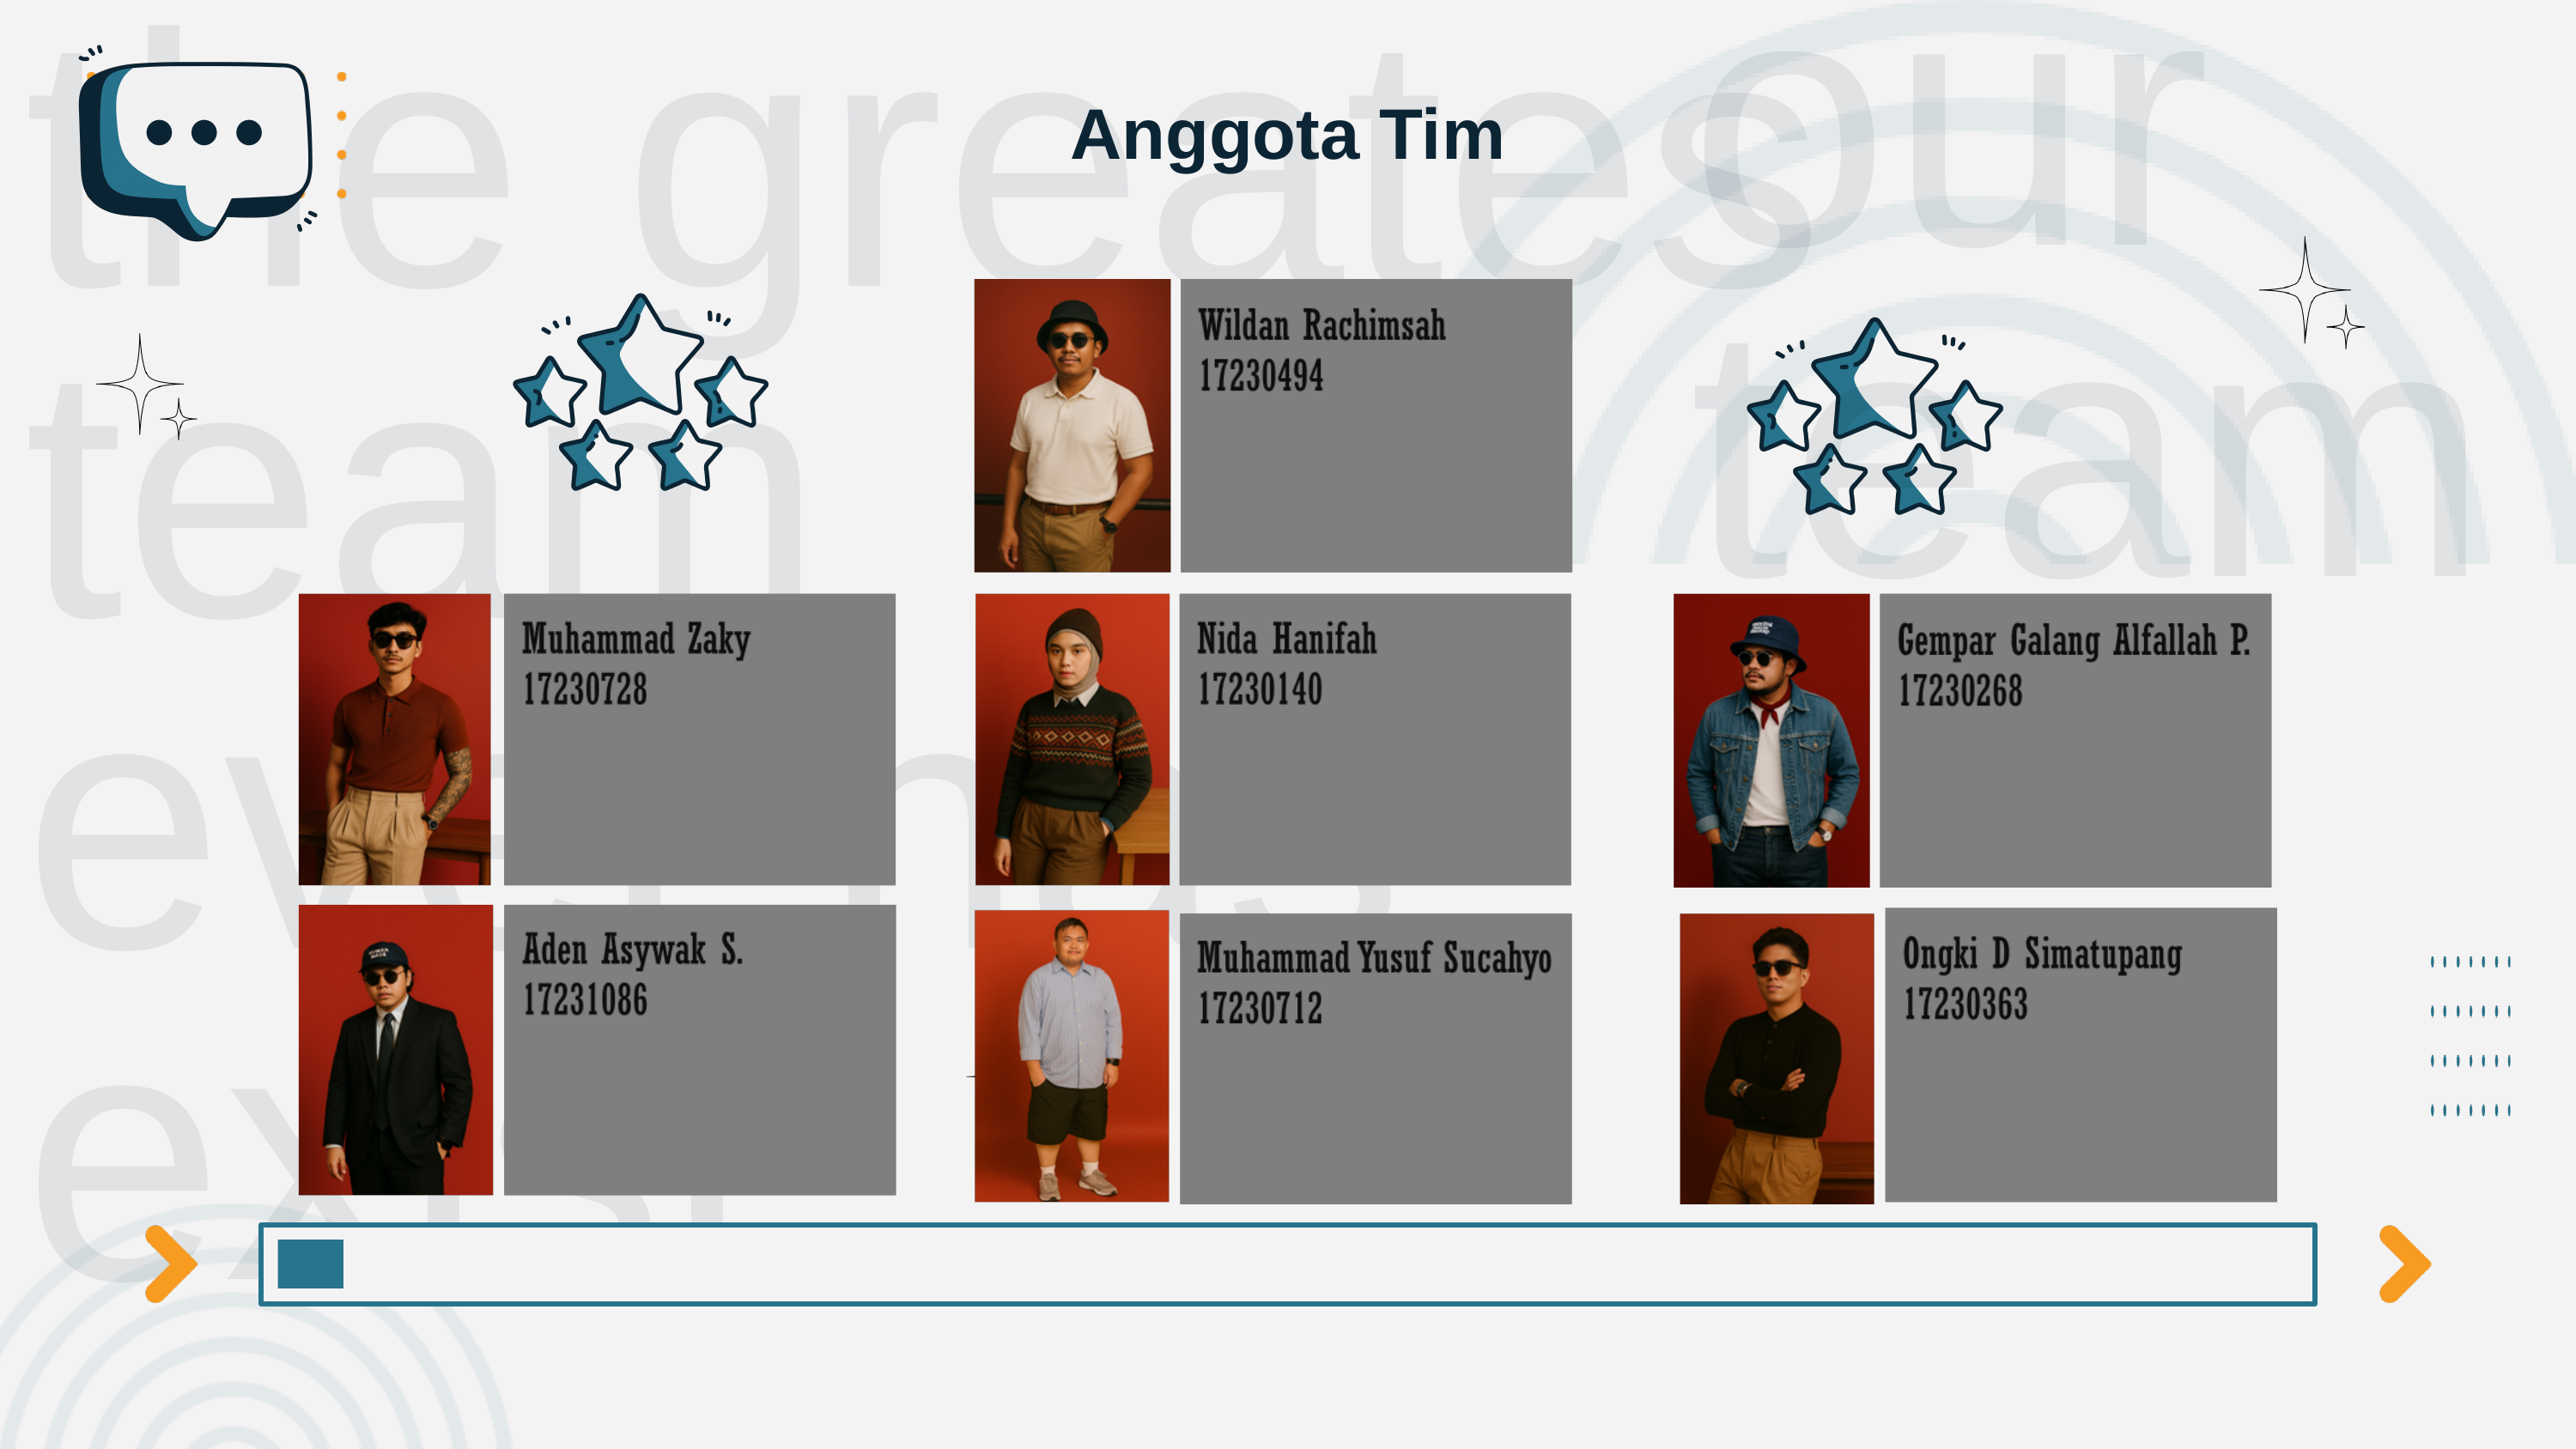

our
team
the greates
team
ever has exist

Anggota Tim